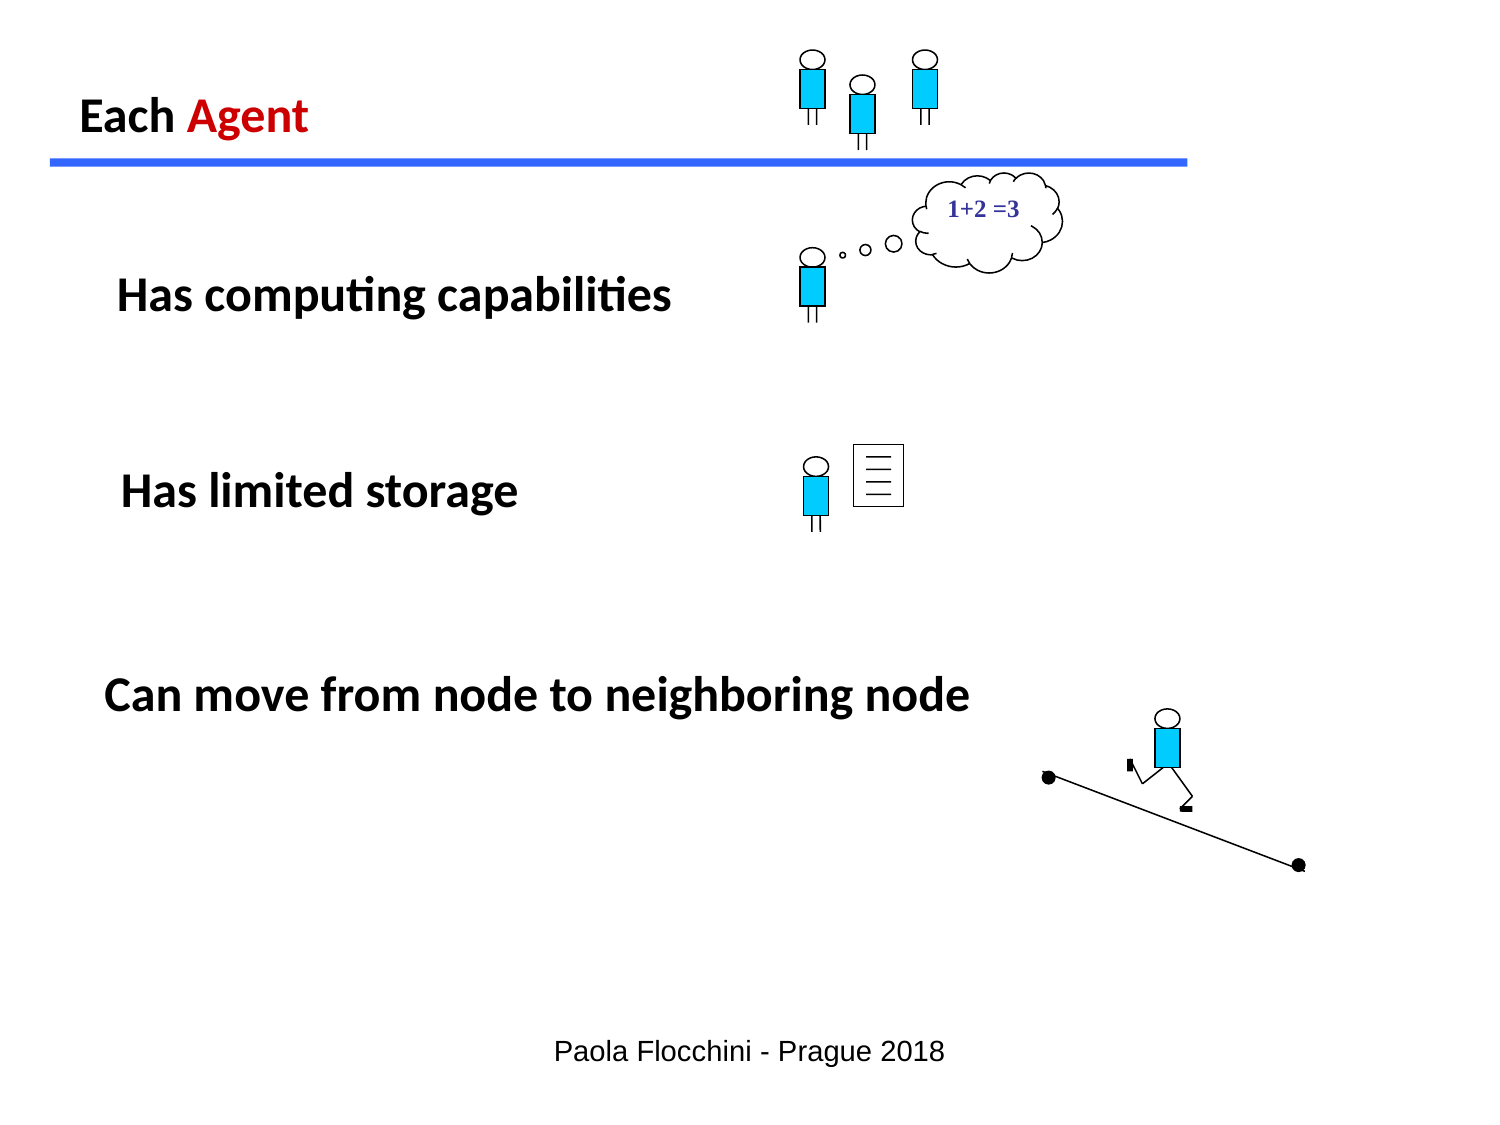

Each Agent

1+2 =3

Has computing capabilities

Has limited storage

Can move from node to neighboring node

Paola Flocchini - Prague 2018